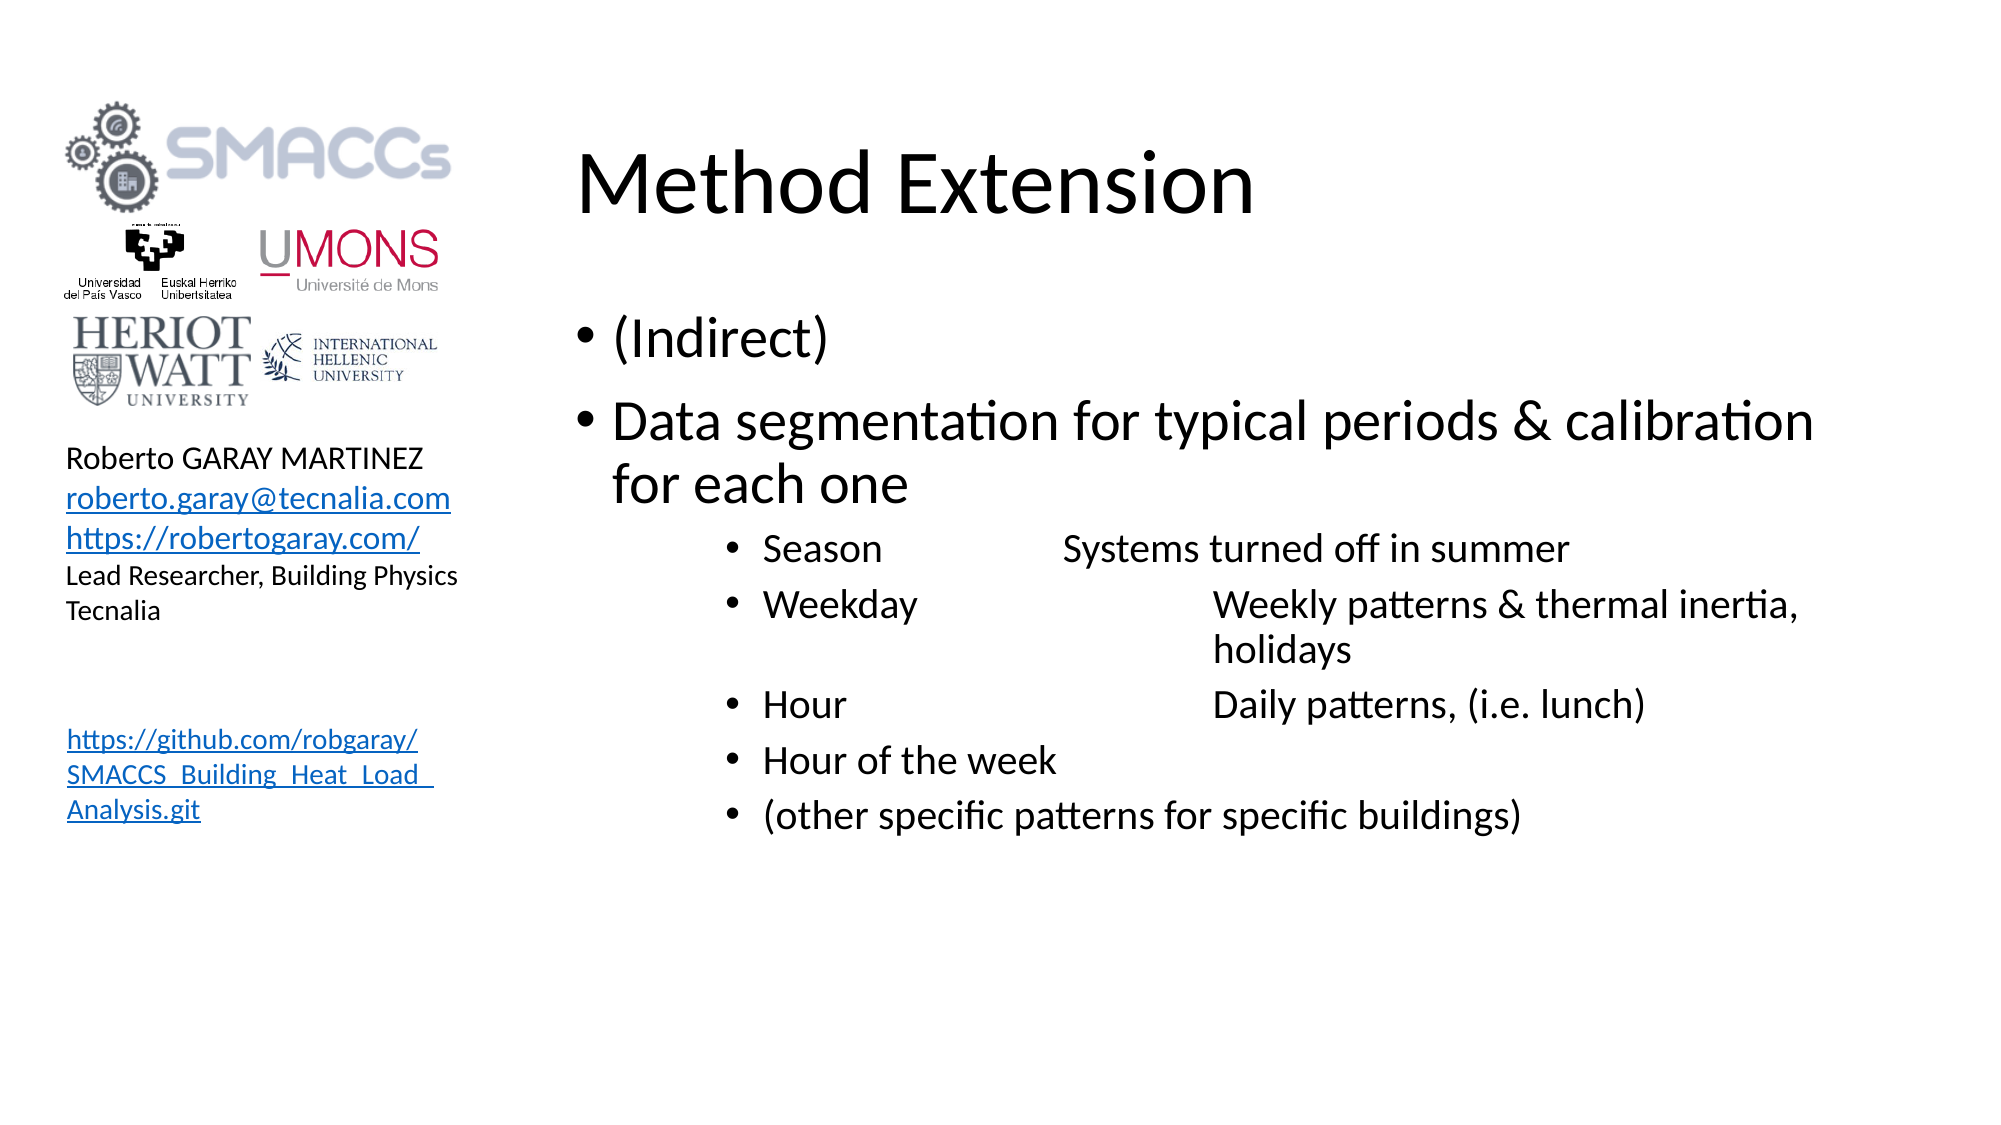

# Method Extension
(Indirect)
Data segmentation for typical periods & calibration for each one
Season		Systems turned off in summer
Weekday		Weekly patterns & thermal inertia, 				holidays
Hour			Daily patterns, (i.e. lunch)
Hour of the week
(other specific patterns for specific buildings)